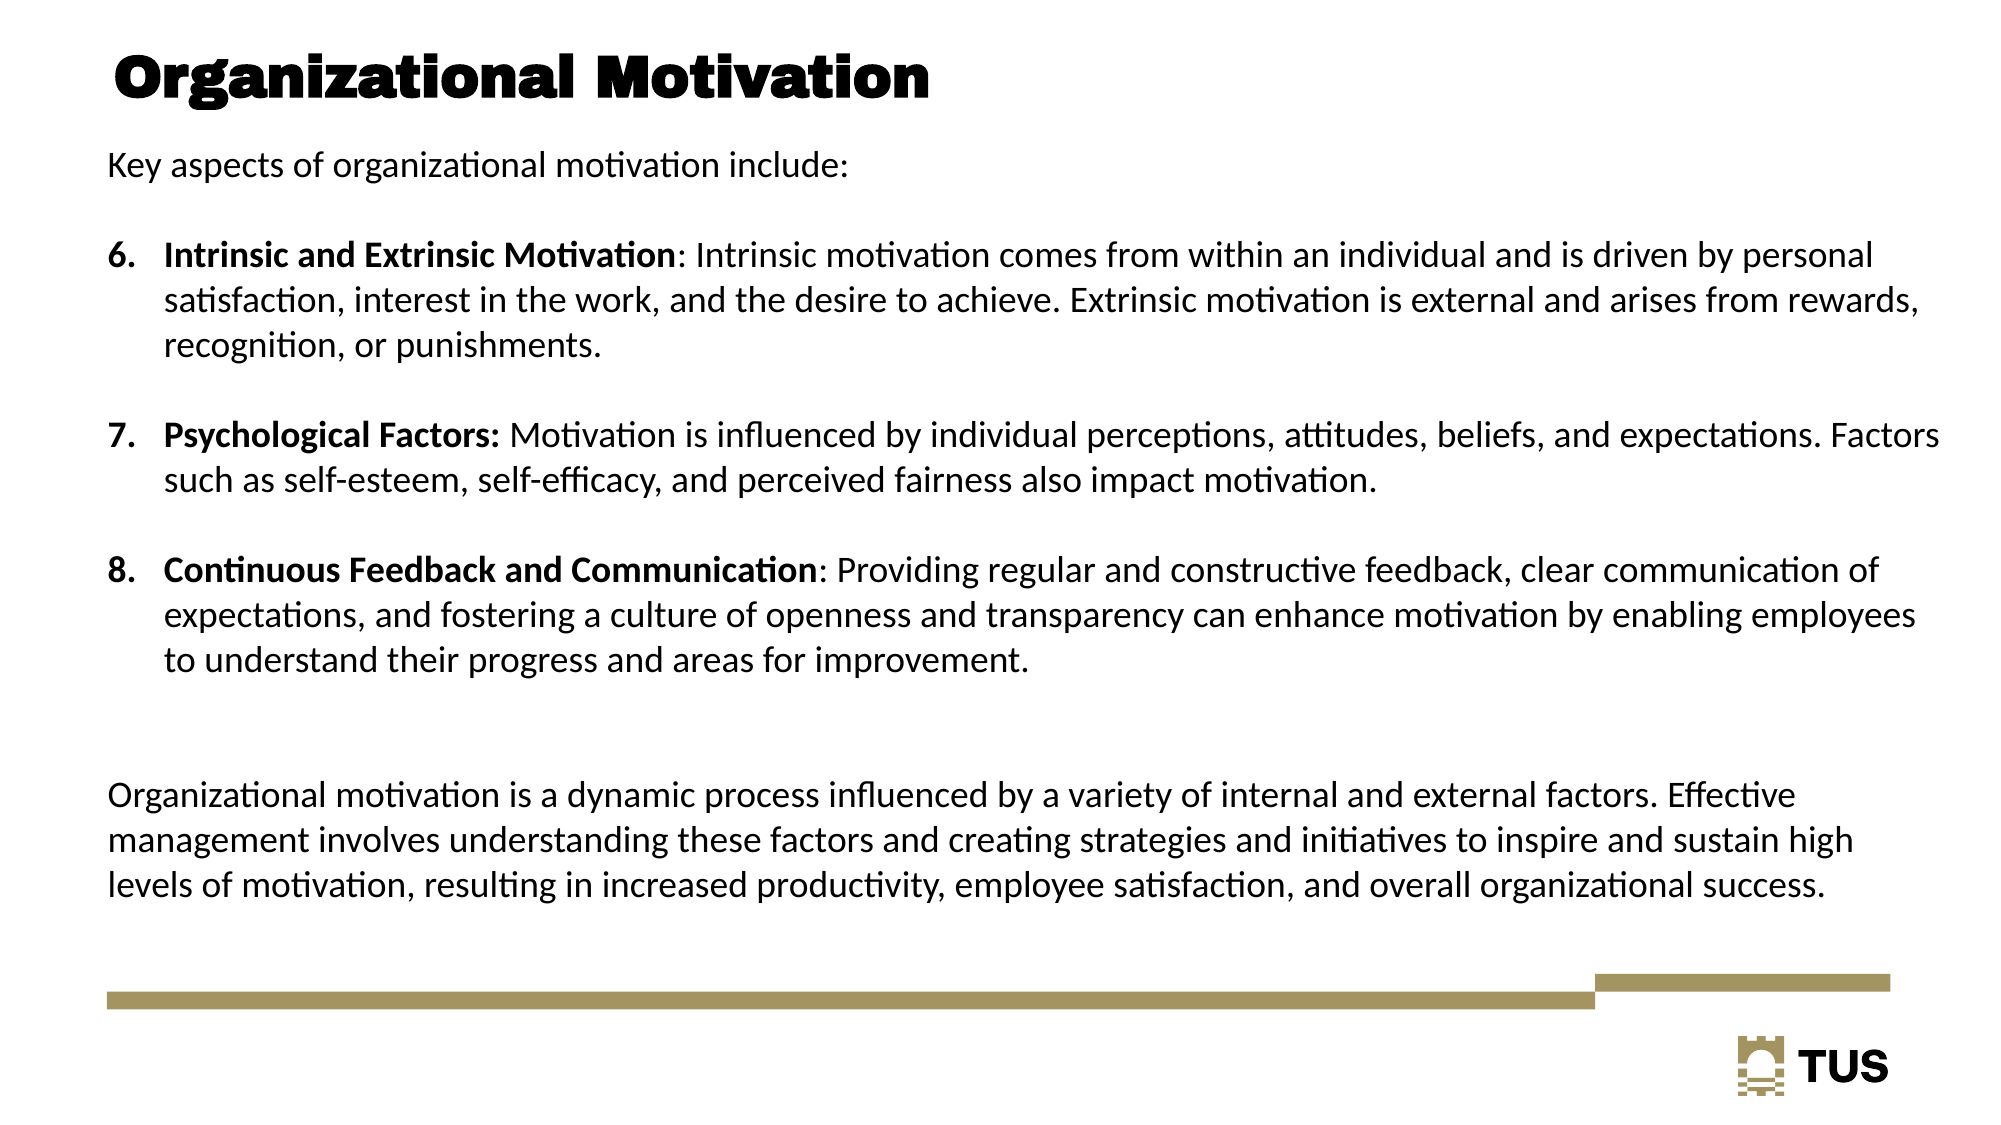

# Organizational Motivation
Key aspects of organizational motivation include:

Intrinsic and Extrinsic Motivation: Intrinsic motivation comes from within an individual and is driven by personal satisfaction, interest in the work, and the desire to achieve. Extrinsic motivation is external and arises from rewards, recognition, or punishments.

Psychological Factors: Motivation is influenced by individual perceptions, attitudes, beliefs, and expectations. Factors such as self-esteem, self-efficacy, and perceived fairness also impact motivation.

Continuous Feedback and Communication: Providing regular and constructive feedback, clear communication of expectations, and fostering a culture of openness and transparency can enhance motivation by enabling employees to understand their progress and areas for improvement.

Organizational motivation is a dynamic process influenced by a variety of internal and external factors. Effective management involves understanding these factors and creating strategies and initiatives to inspire and sustain high levels of motivation, resulting in increased productivity, employee satisfaction, and overall organizational success.